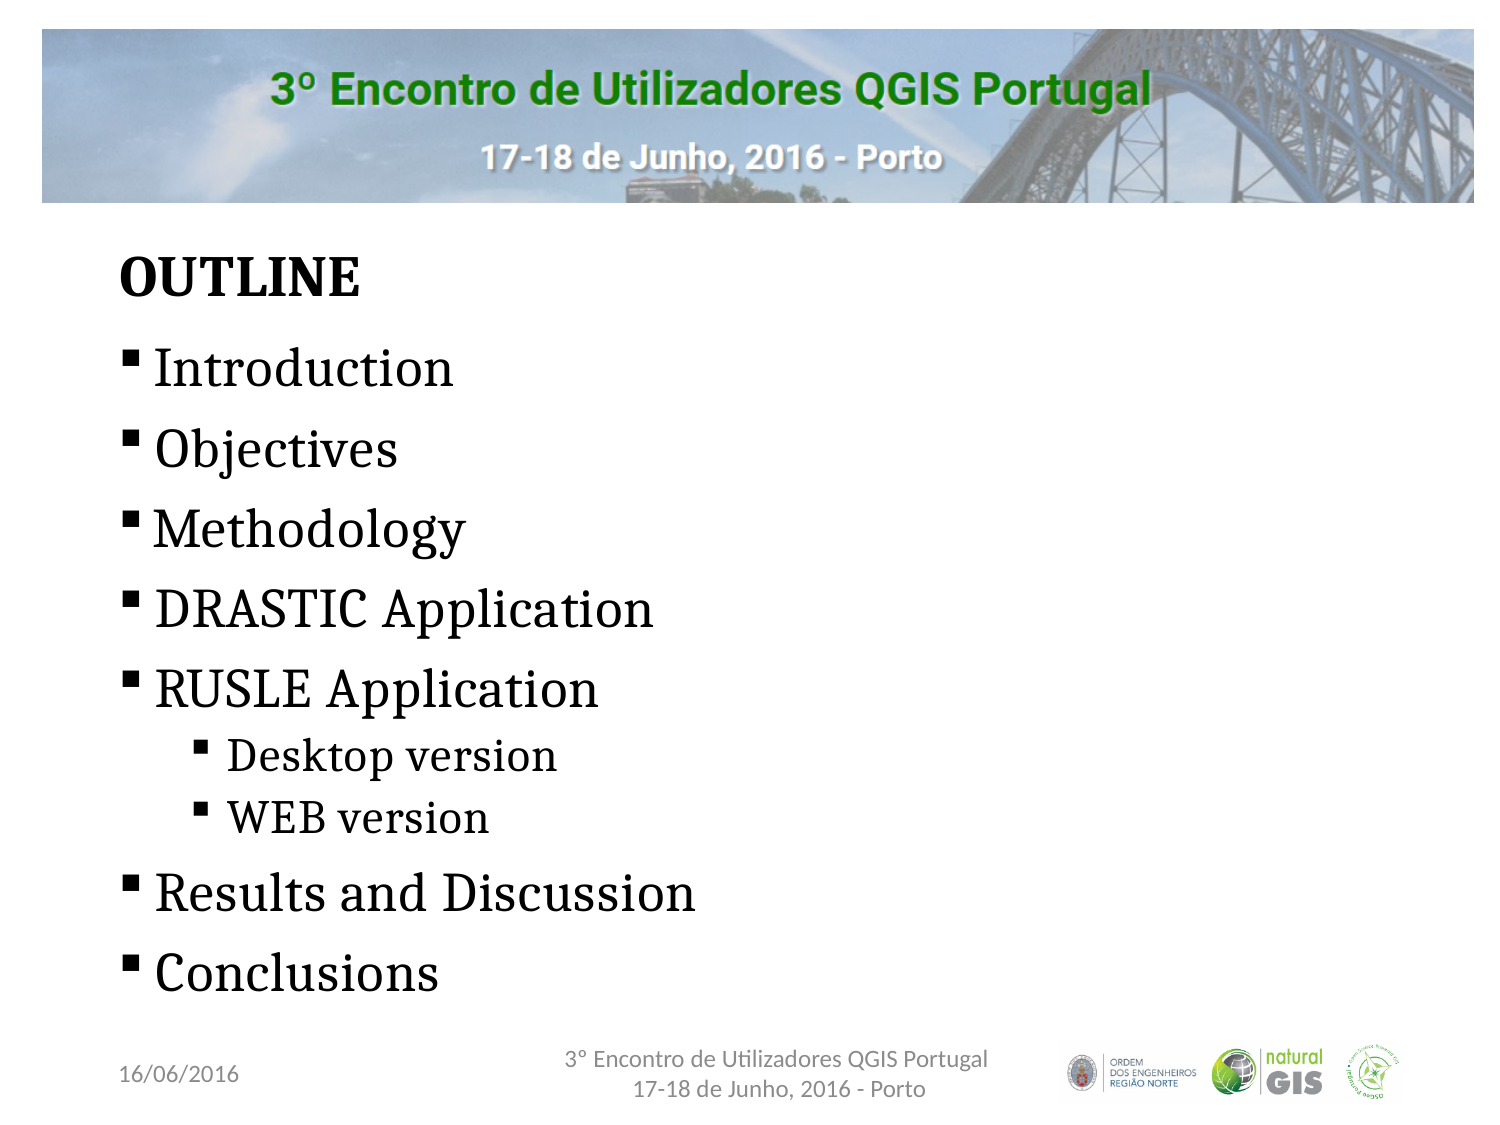

# OUTLINE
Introduction
Objectives
Methodology
DRASTIC Application
RUSLE Application
Desktop version
WEB version
Results and Discussion
Conclusions
16/06/2016
3º Encontro de Utilizadores QGIS Portugal
17-18 de Junho, 2016 - Porto
2